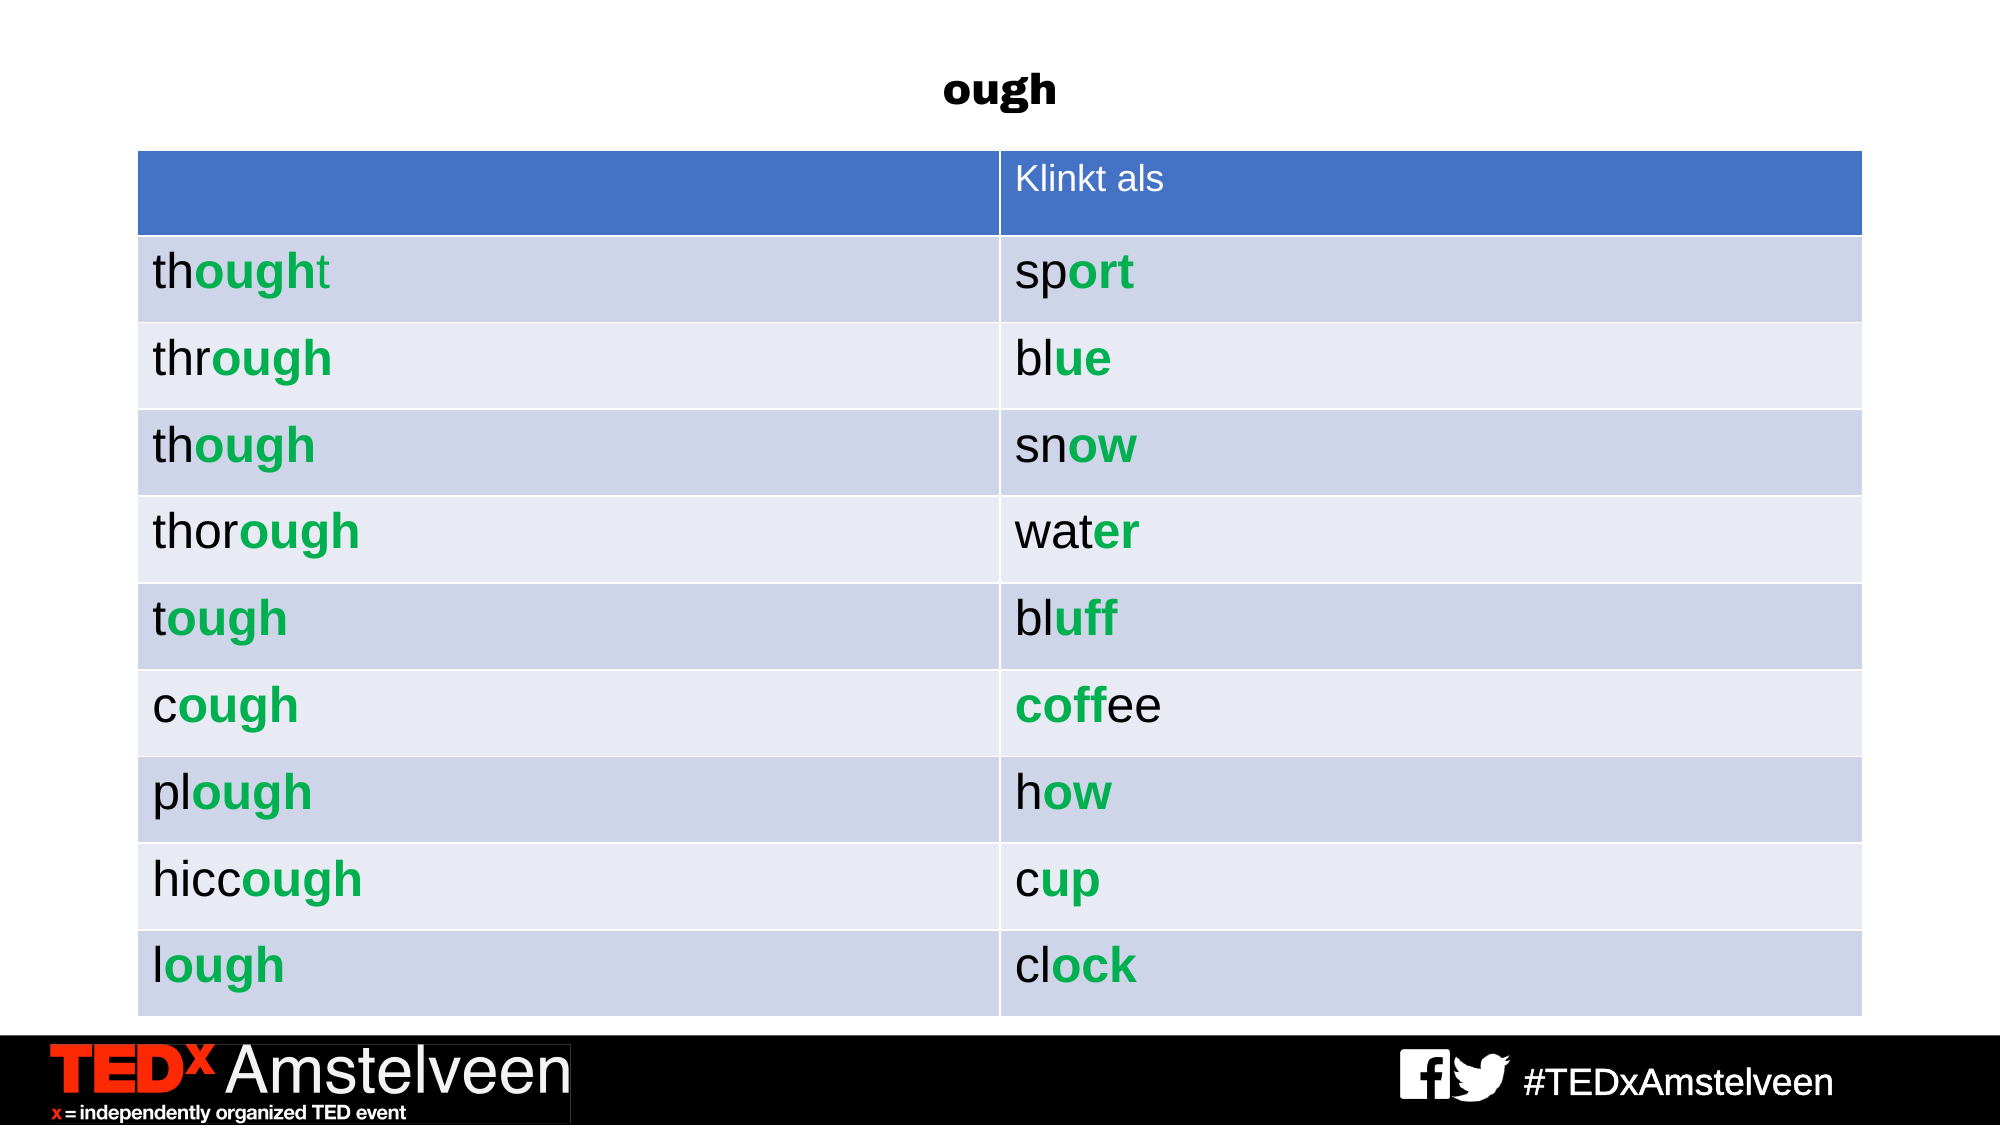

# ough
|  | Klinkt als |
| --- | --- |
| thought | sport |
| through | blue |
| though | snow |
| thorough | water |
| tough | bluff |
| cough | coffee |
| plough | how |
| hiccough | cup |
| lough | clock |